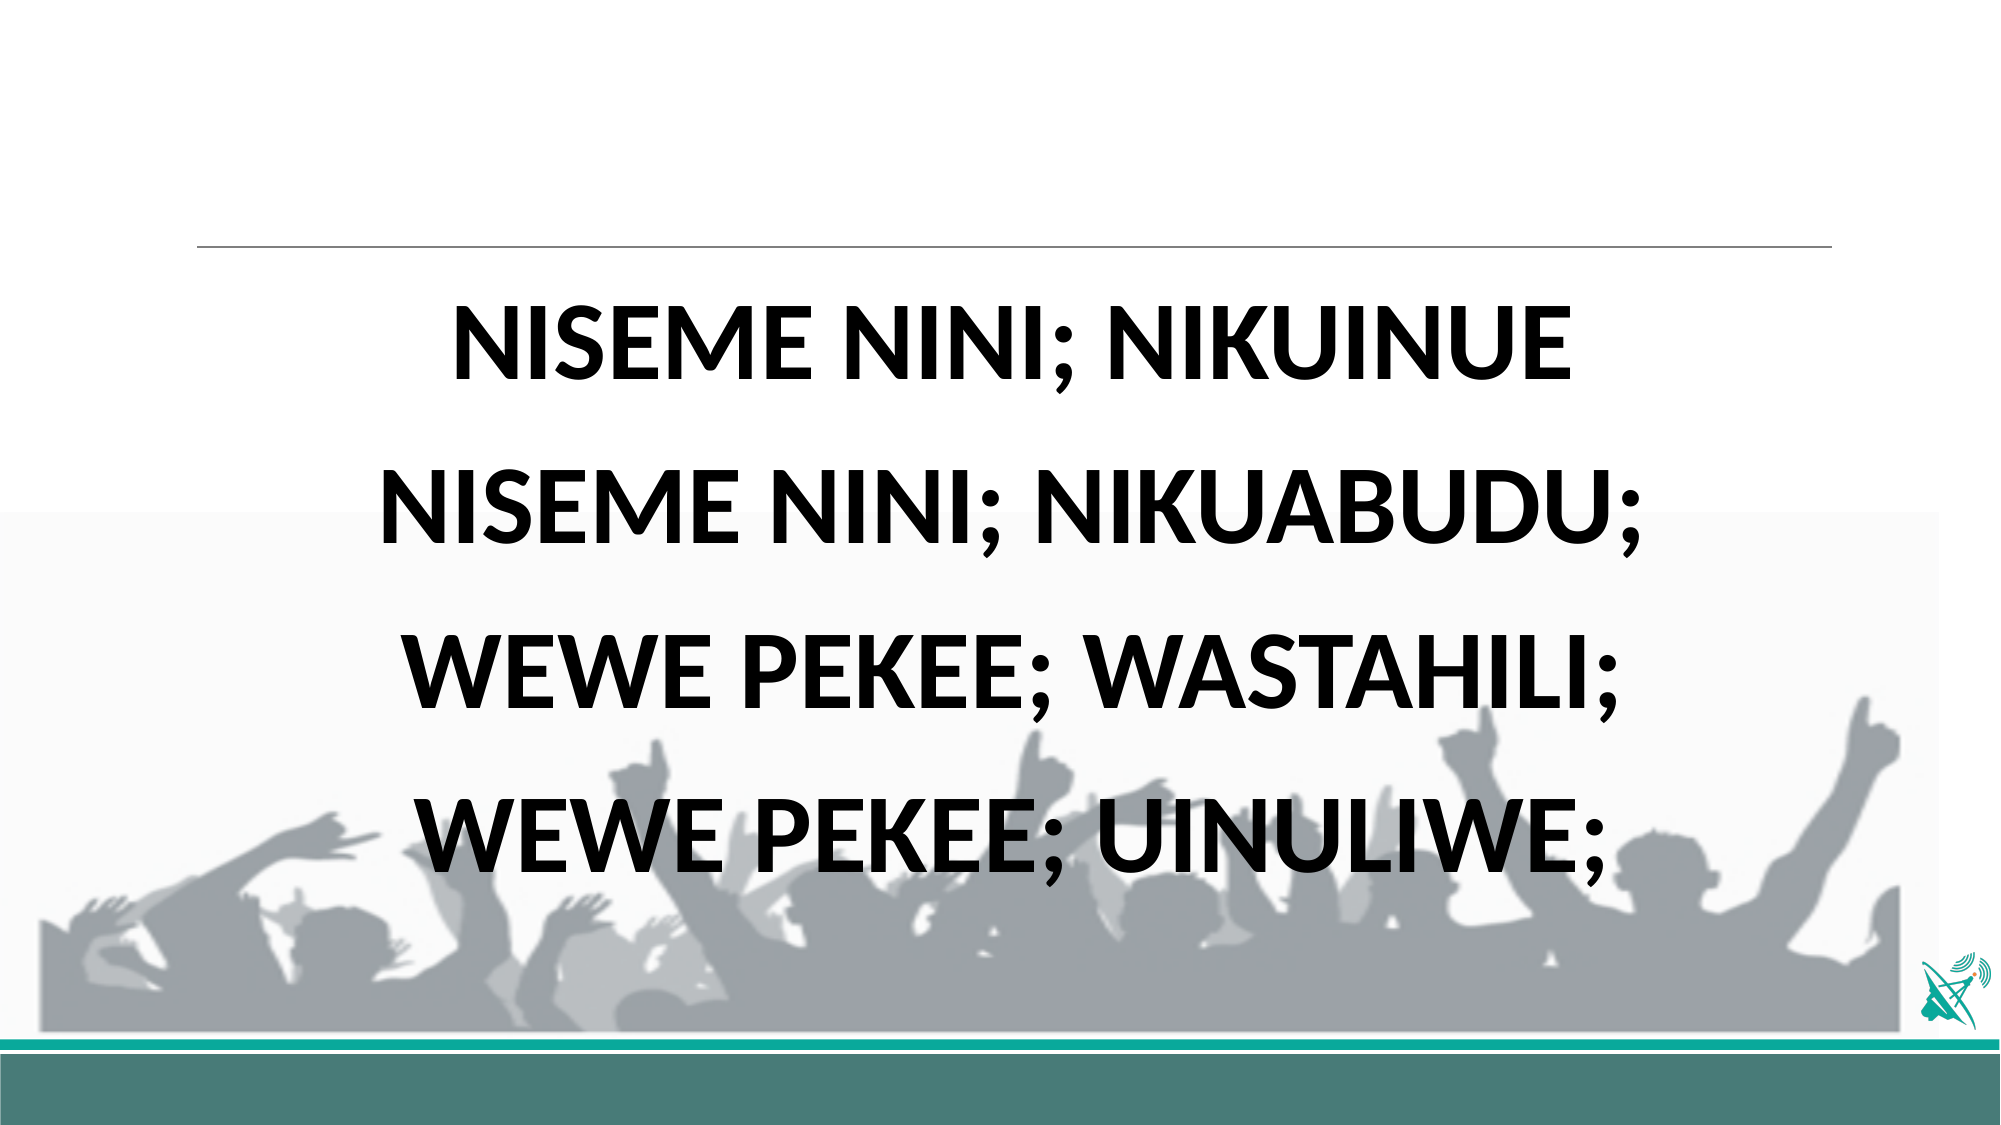

#
NISEME NINI; NIKUINUE
NISEME NINI; NIKUABUDU;
WEWE PEKEE; WASTAHILI;
WEWE PEKEE; UINULIWE;